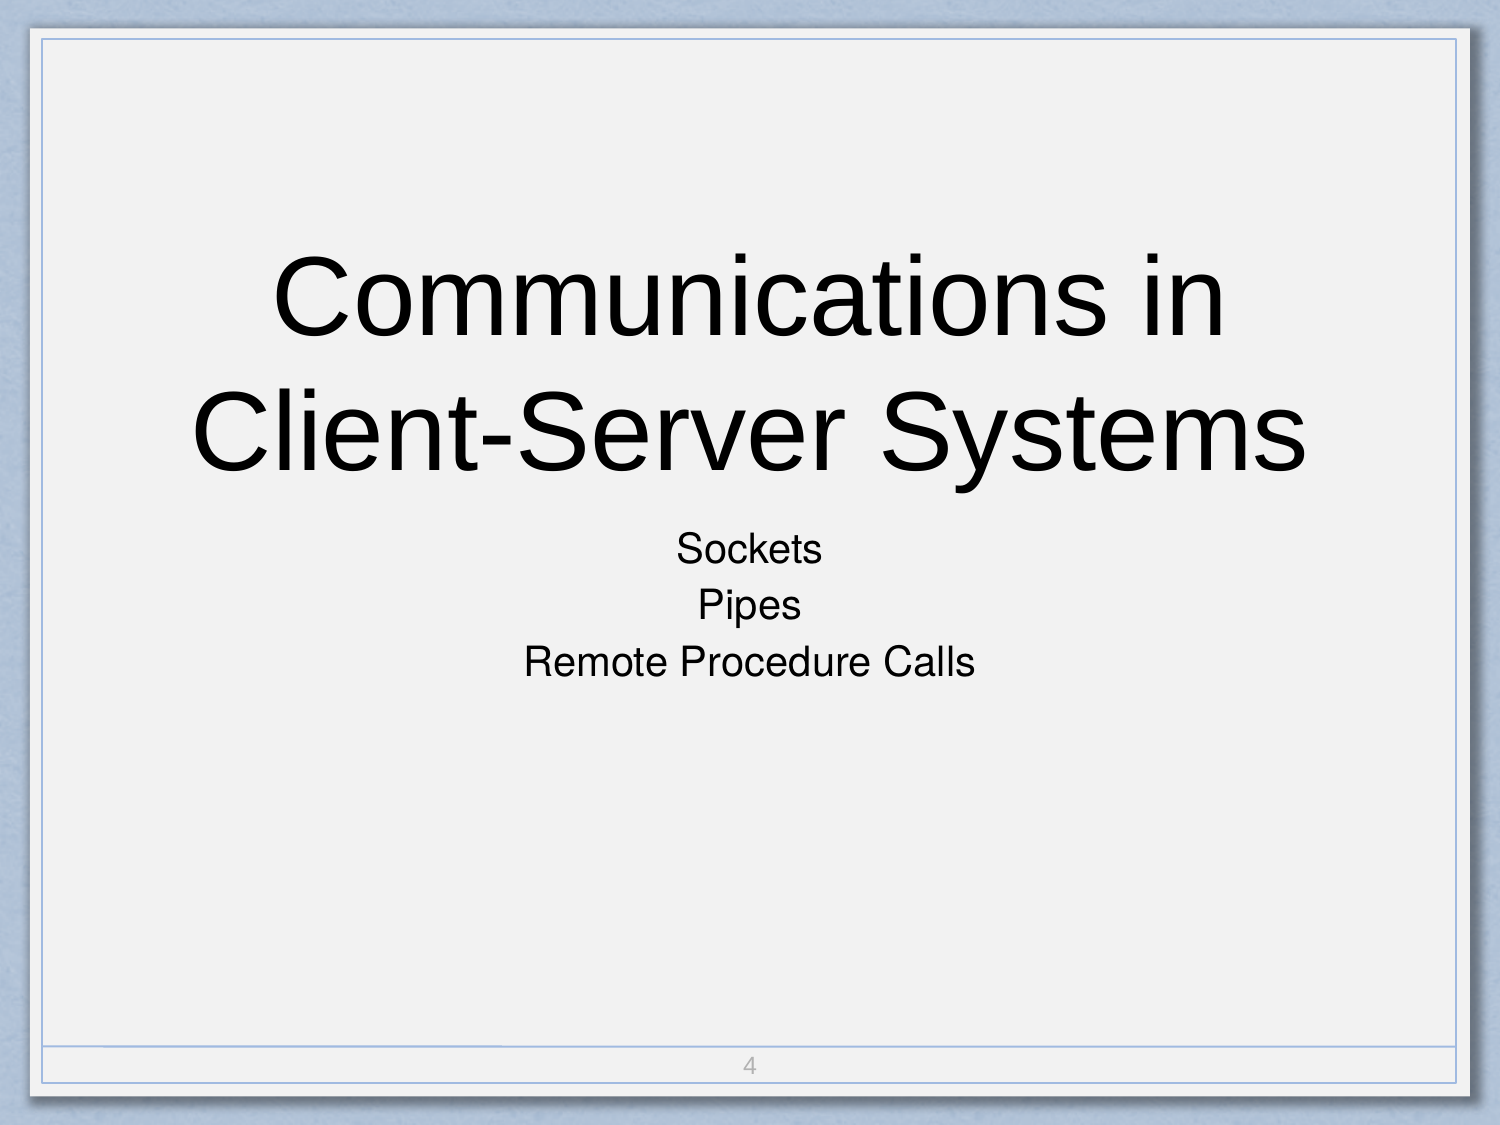

# Communications in Client-Server Systems
Sockets
Pipes
Remote Procedure Calls
4